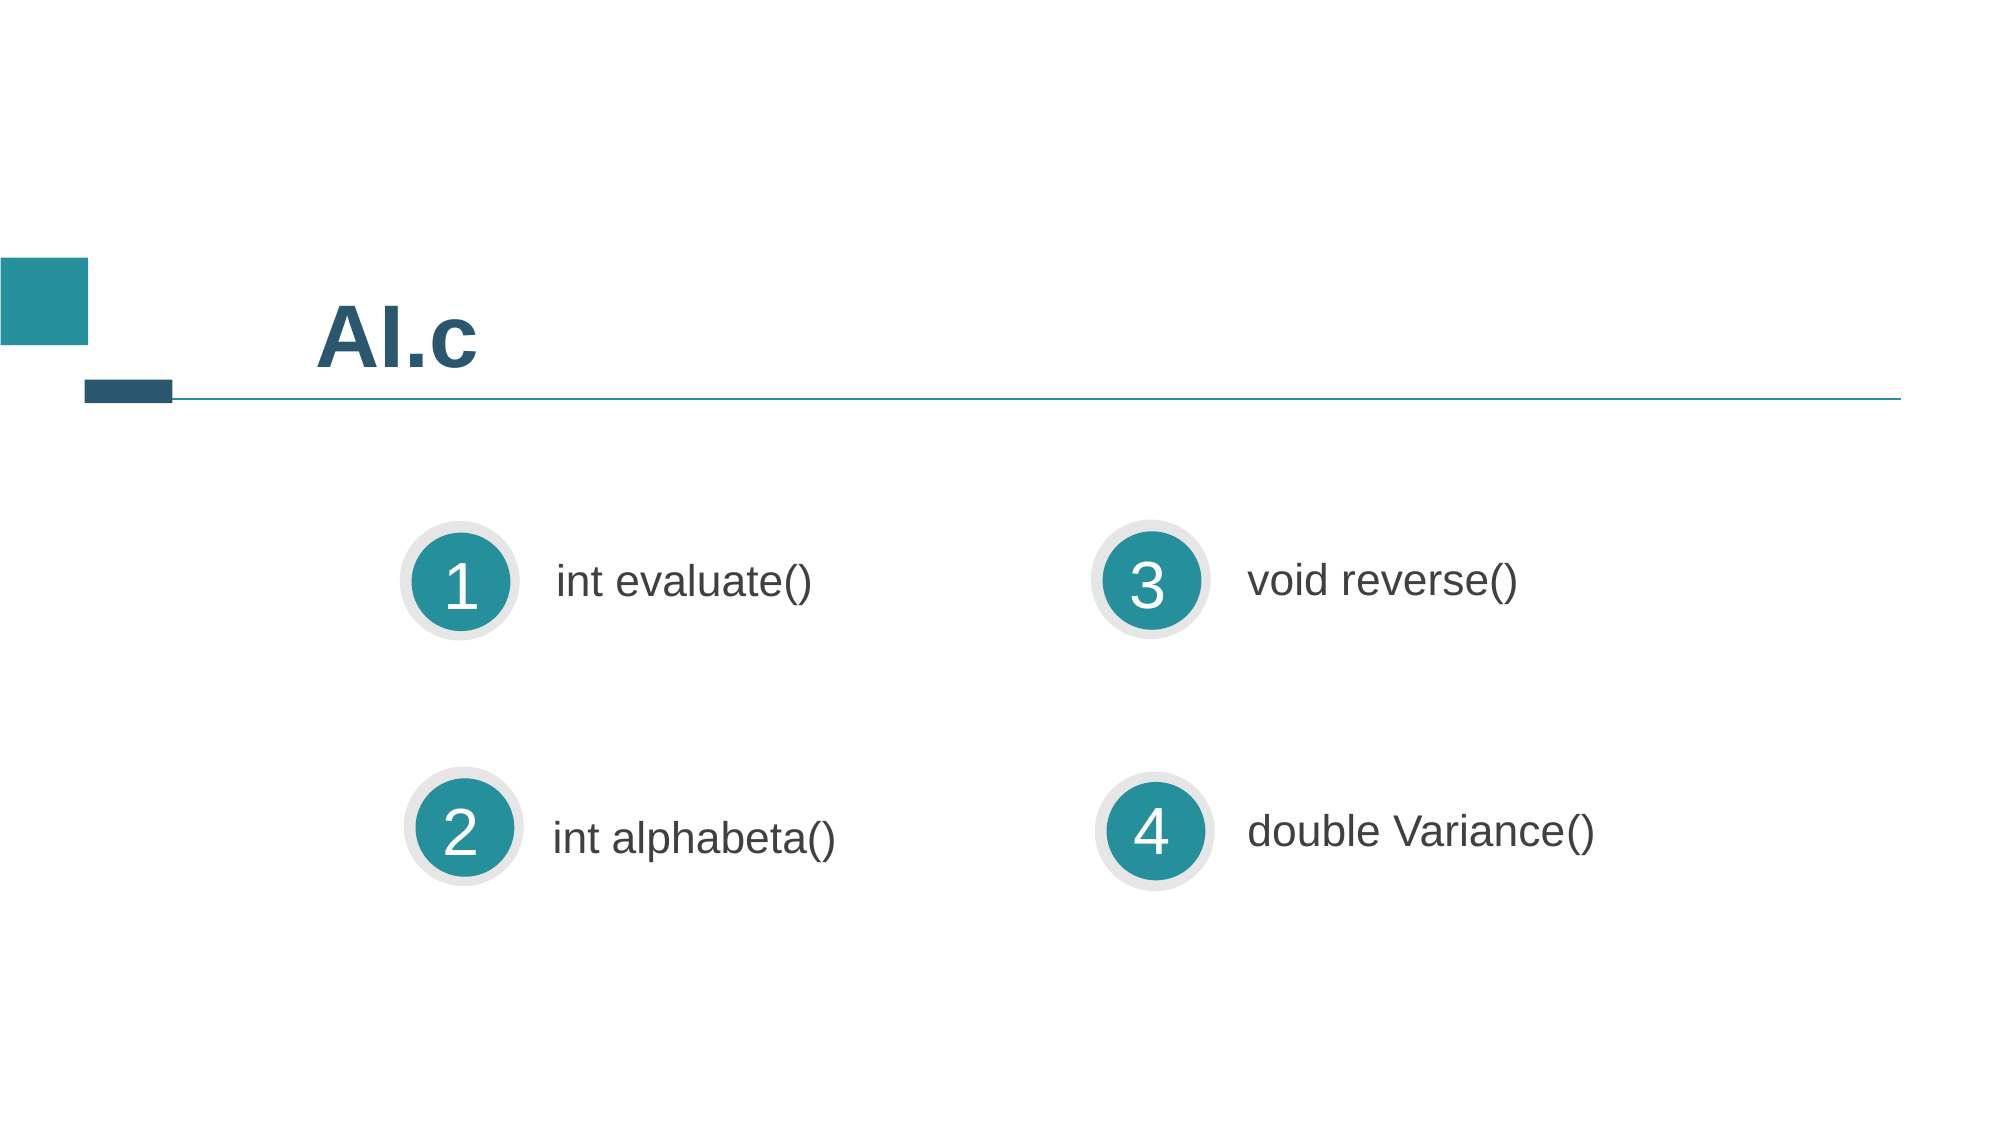

AI.c

3
1
void reverse()
int evaluate()

4
2

double Variance()
int alphabeta()